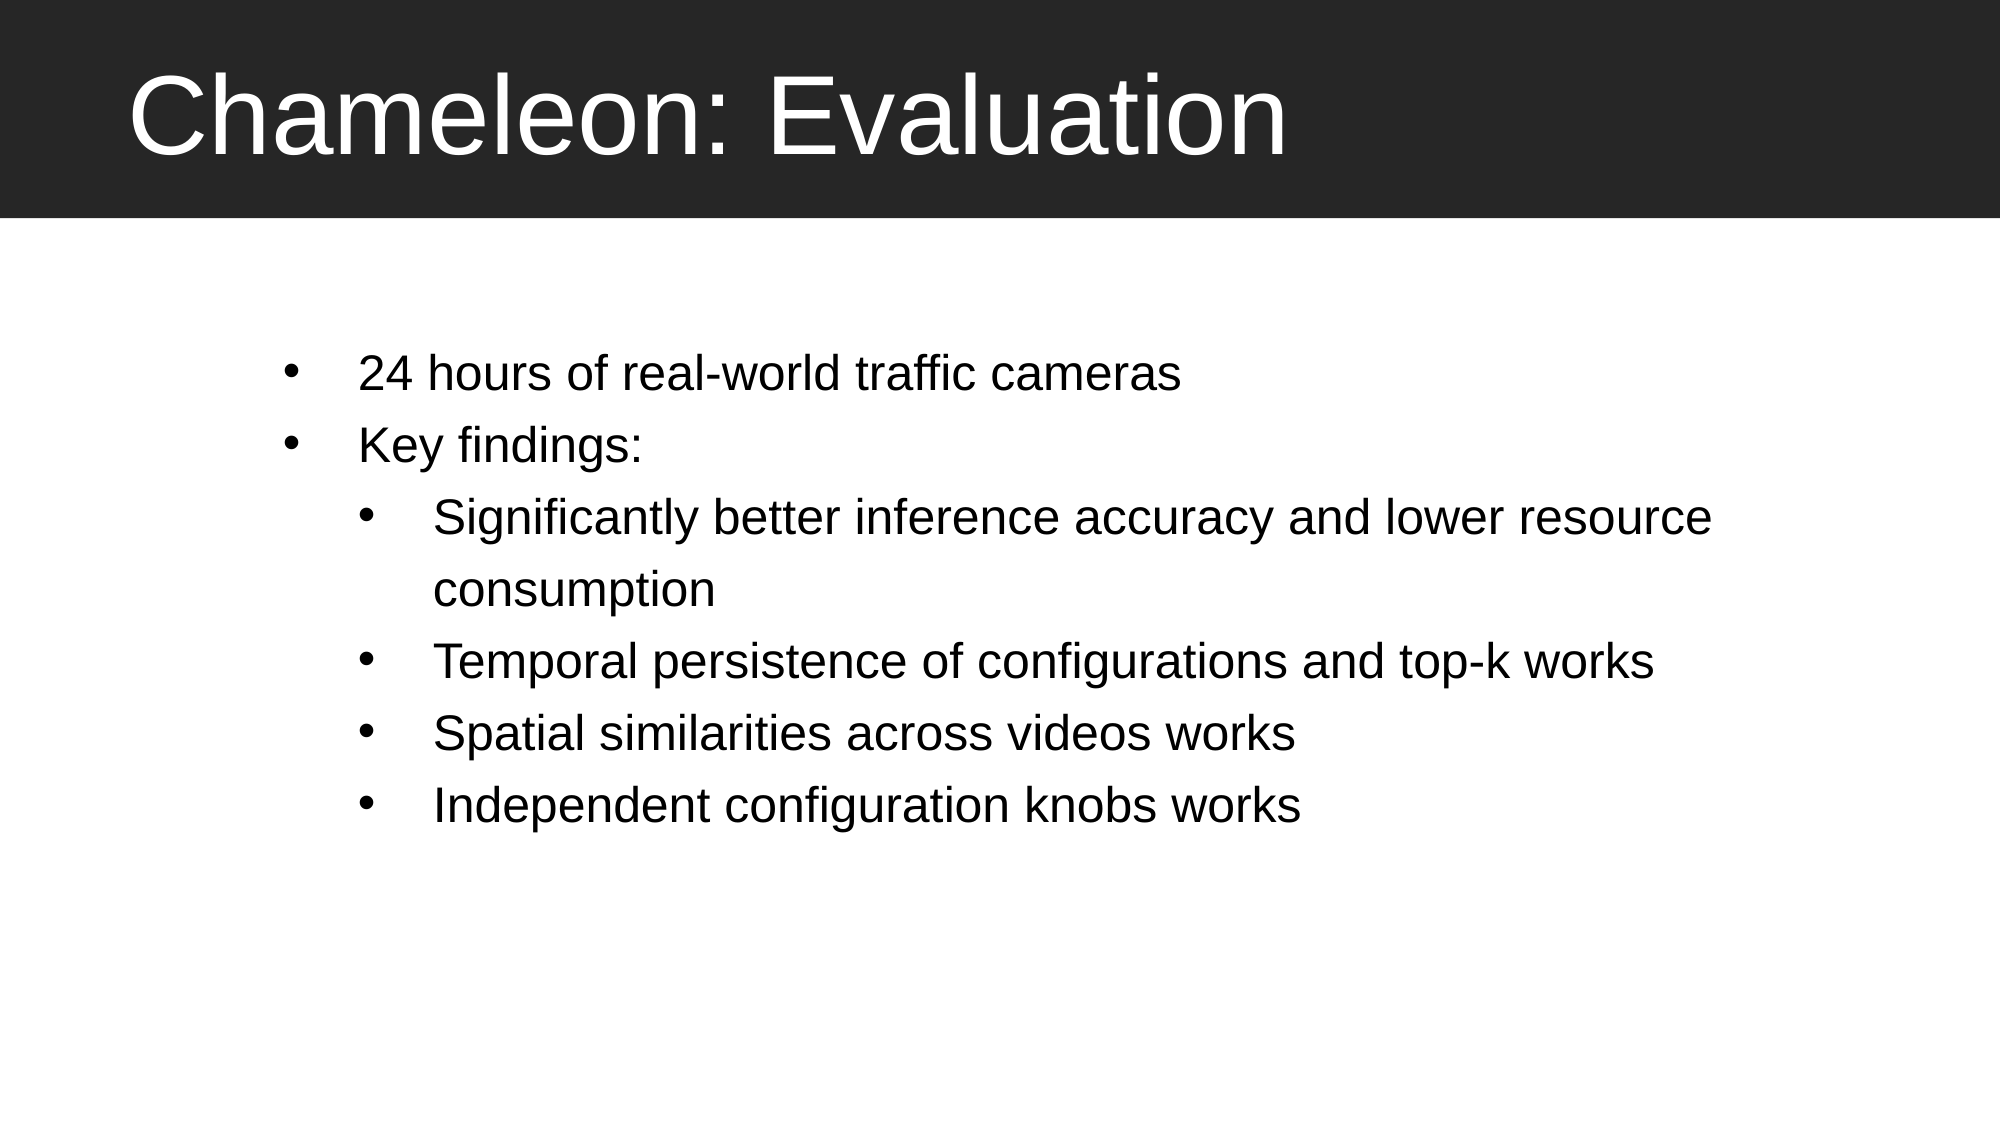

# Chameleon: Evaluation
24 hours of real-world traffic cameras
Key findings:
Significantly better inference accuracy and lower resource consumption
Temporal persistence of configurations and top-k works
Spatial similarities across videos works
Independent configuration knobs works